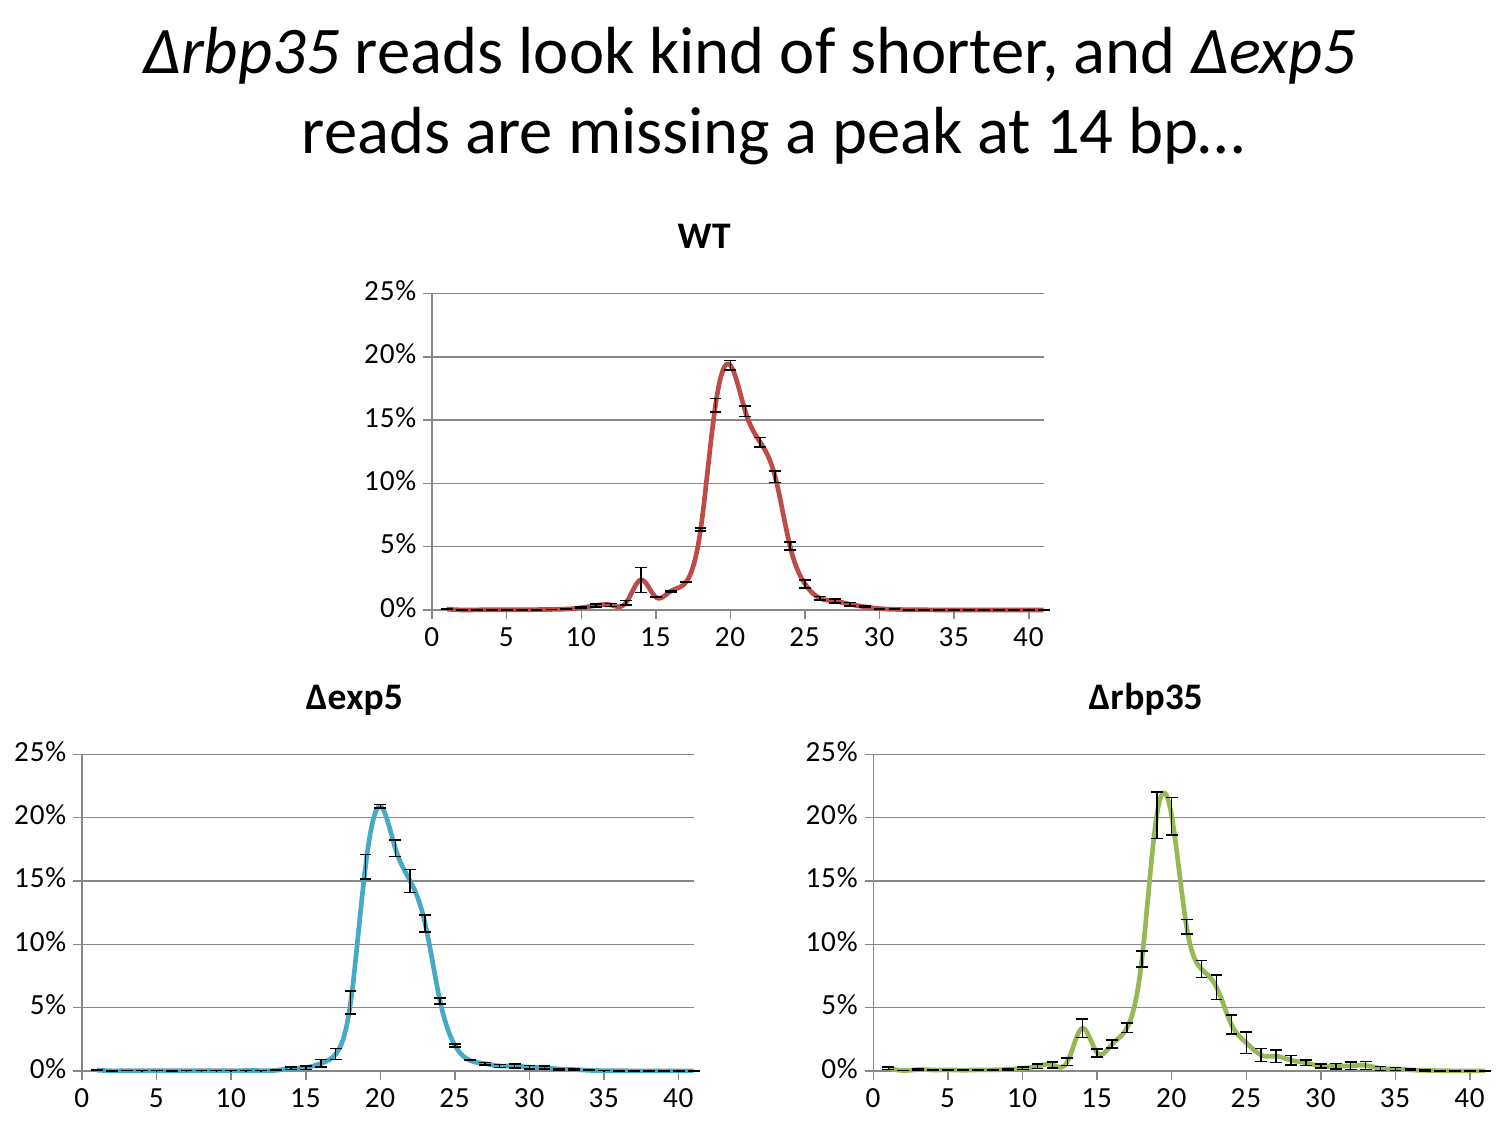

∆rbp35 reads look kind of shorter, and ∆exp5 reads are missing a peak at 14 bp…

### Chart:

| Category | WT |
|---|---|

### Chart:

| Category | ∆exp5 |
|---|---|

### Chart:

| Category | ∆rbp35 |
|---|---|